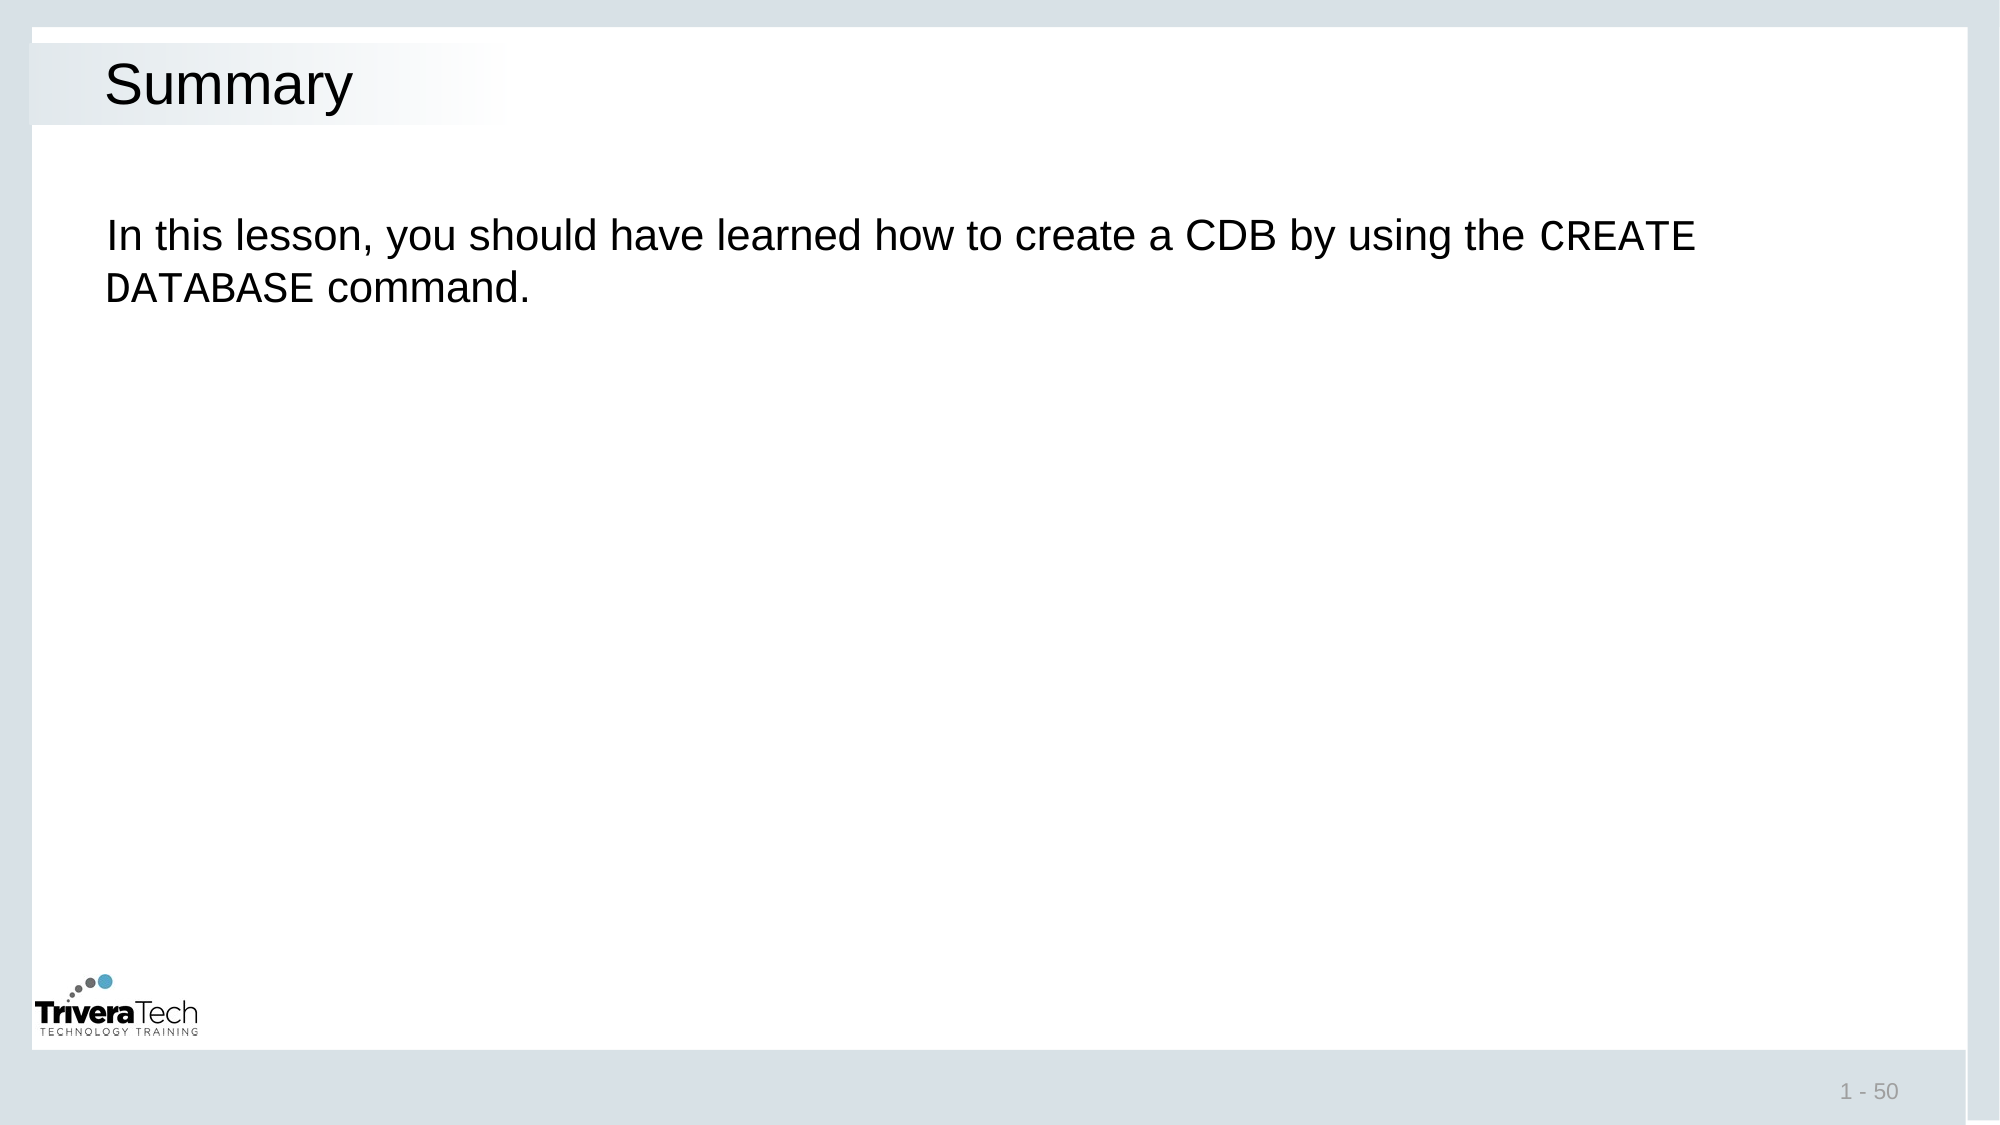

# Summary
In this lesson, you should have learned how to create a CDB by using the CREATE DATABASE command.